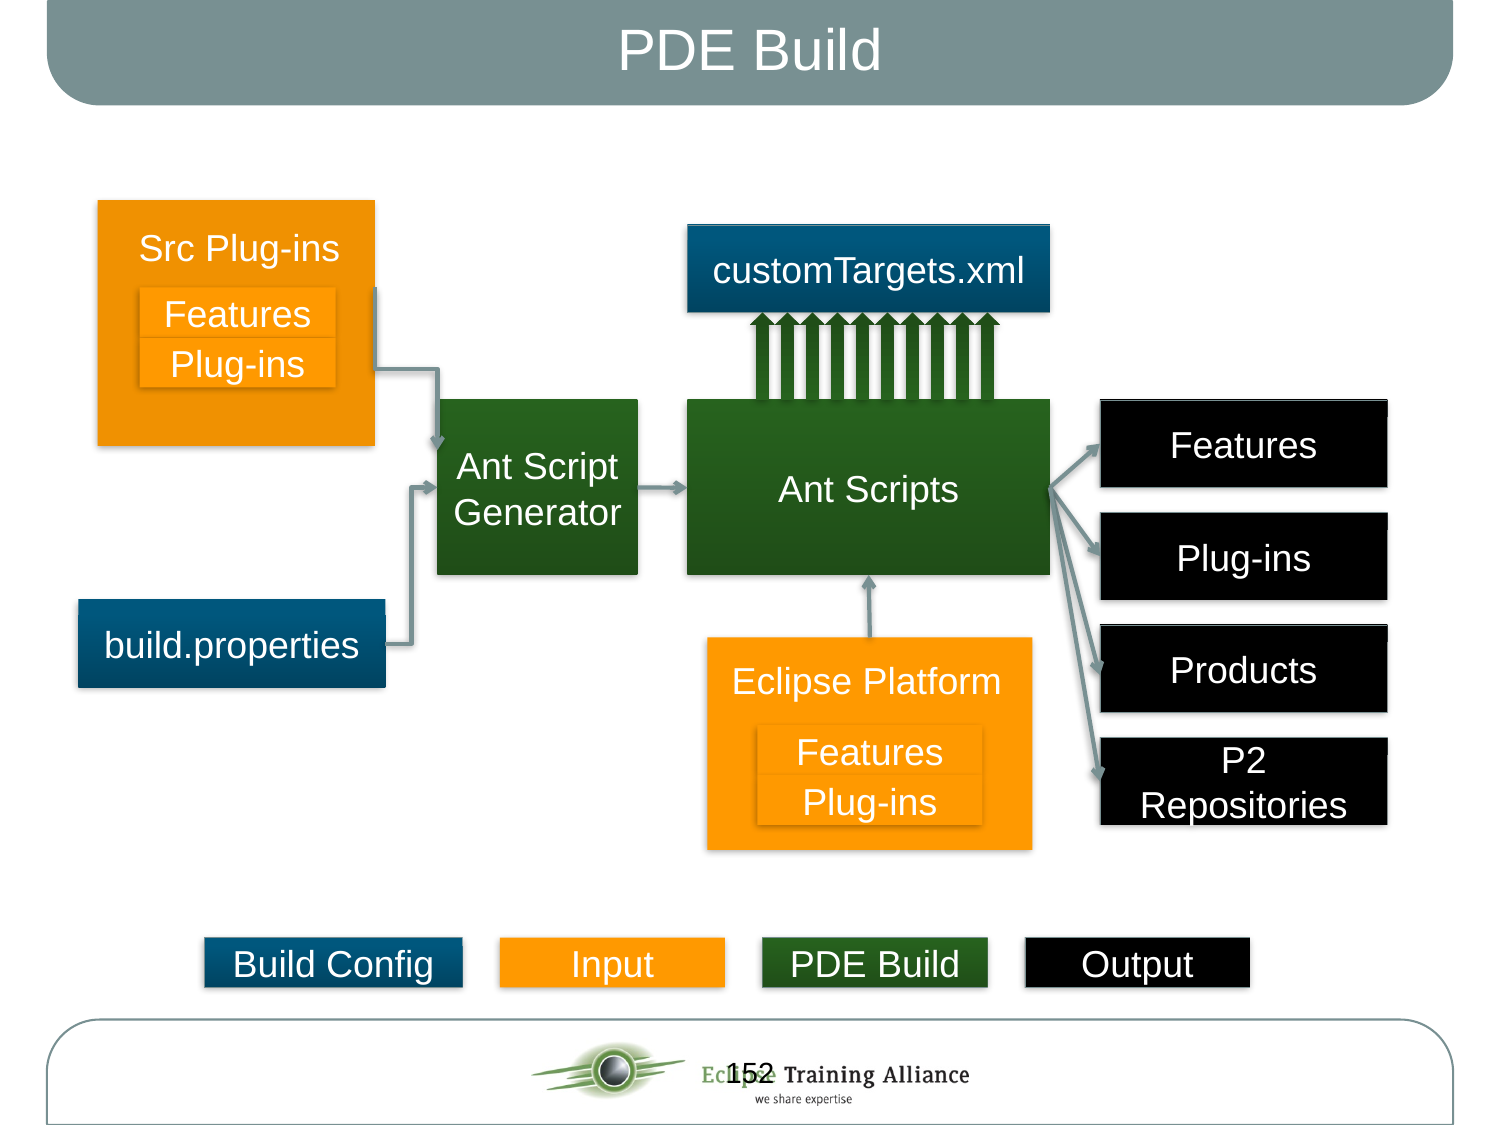

# PDE Build

Src Plug-ins
customTargets.xml
Features

Plug-ins
Ant Script Generator
Ant Scripts
Features
Plug-ins
build.properties
Products

Eclipse Platform
Features
P2 Repositories
Plug-ins
Build Config
Input
PDE Build
Output
152